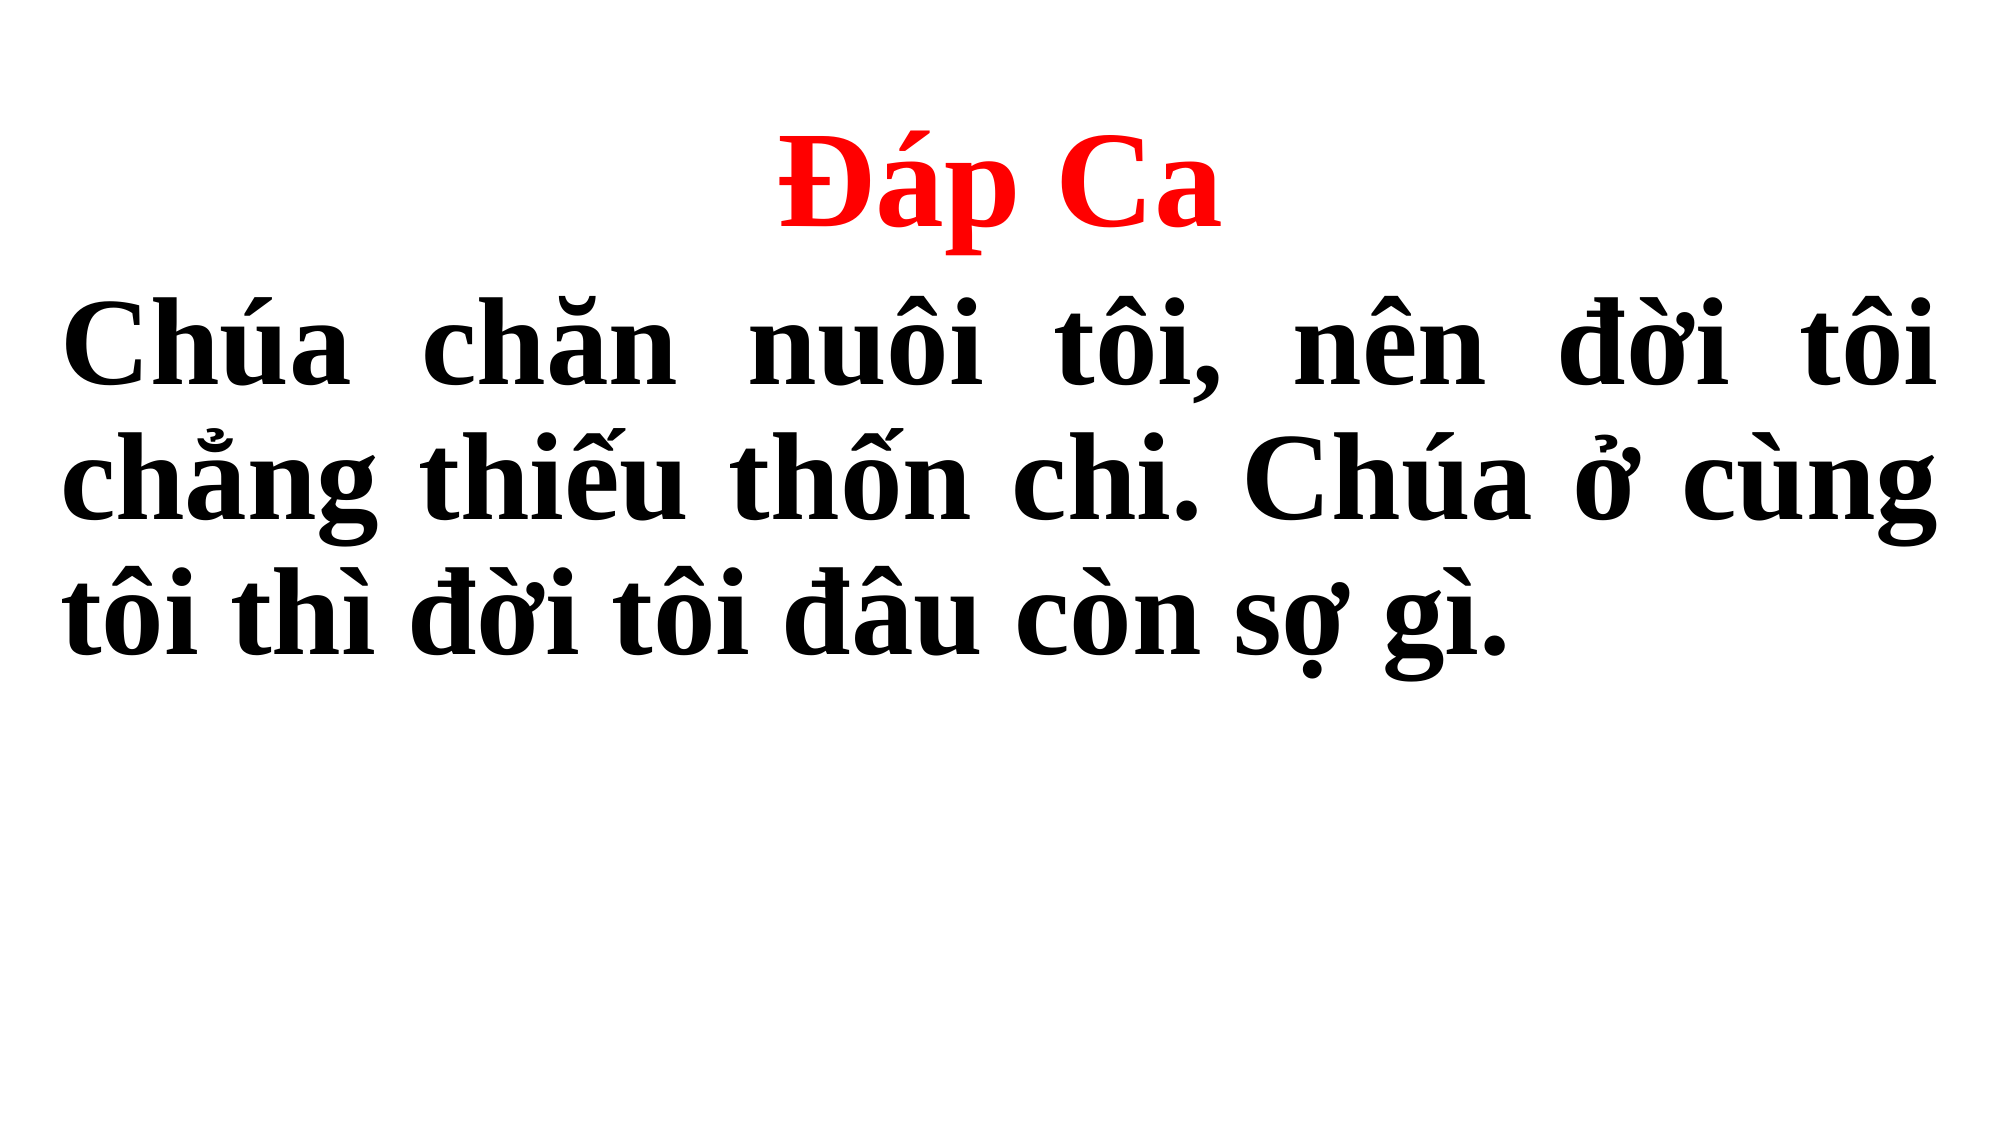

Đáp Ca
Chúa chăn nuôi tôi, nên đời tôi chẳng thiếu thốn chi. Chúa ở cùng tôi thì đời tôi đâu còn sợ gì.